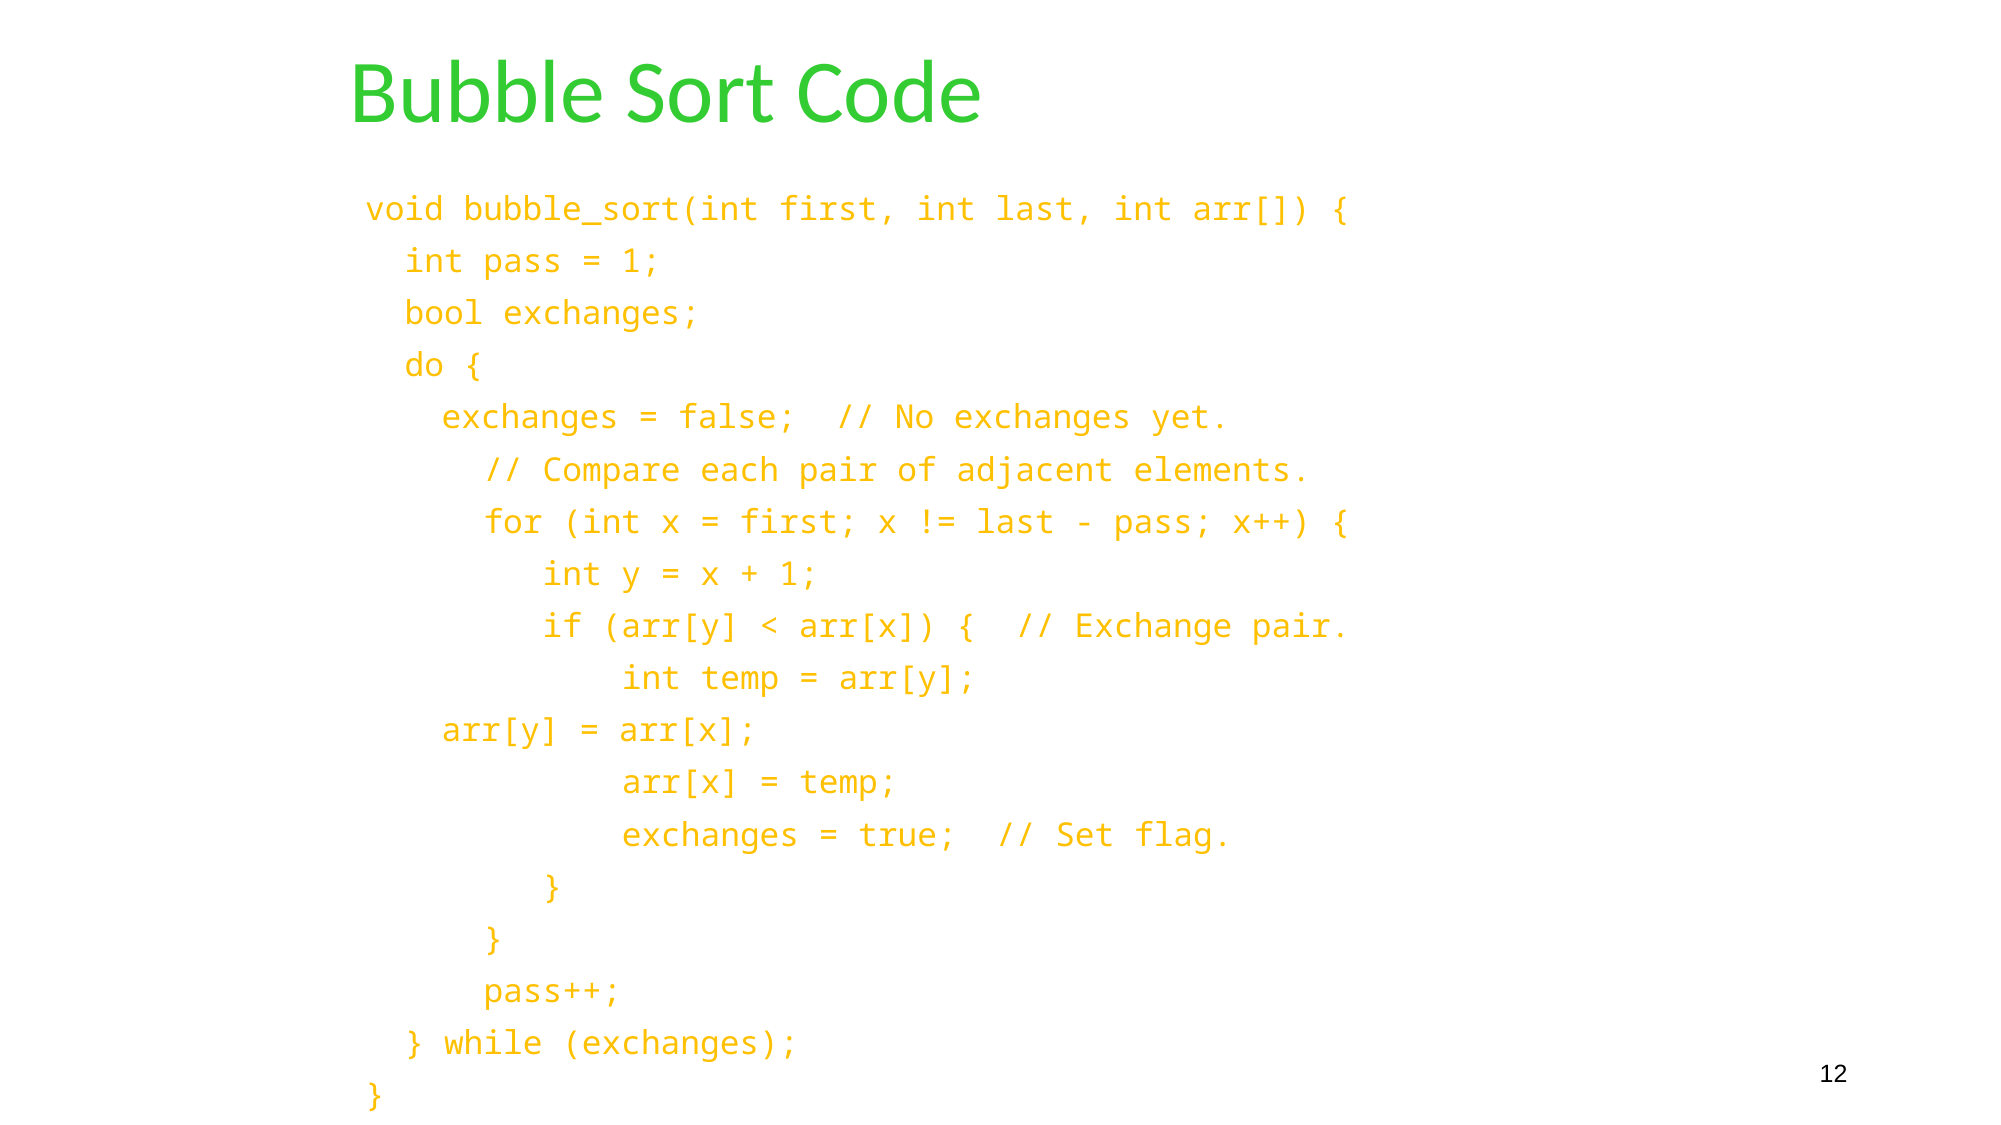

# Bubble Sort Code
void bubble_sort(int first, int last, int arr[]) {
  int pass = 1;
  bool exchanges;
  do {
		  exchanges = false;  // No exchanges yet.
      // Compare each pair of adjacent elements.
      for (int x = first; x != last - pass; x++) {
         int y = x + 1;
         if (arr[y] < arr[x]) {  // Exchange pair.
             int temp = arr[y];
				  arr[y] = arr[x];
             arr[x] = temp;
             exchanges = true;  // Set flag.
         }
      }
      pass++;
  } while (exchanges);
}
12